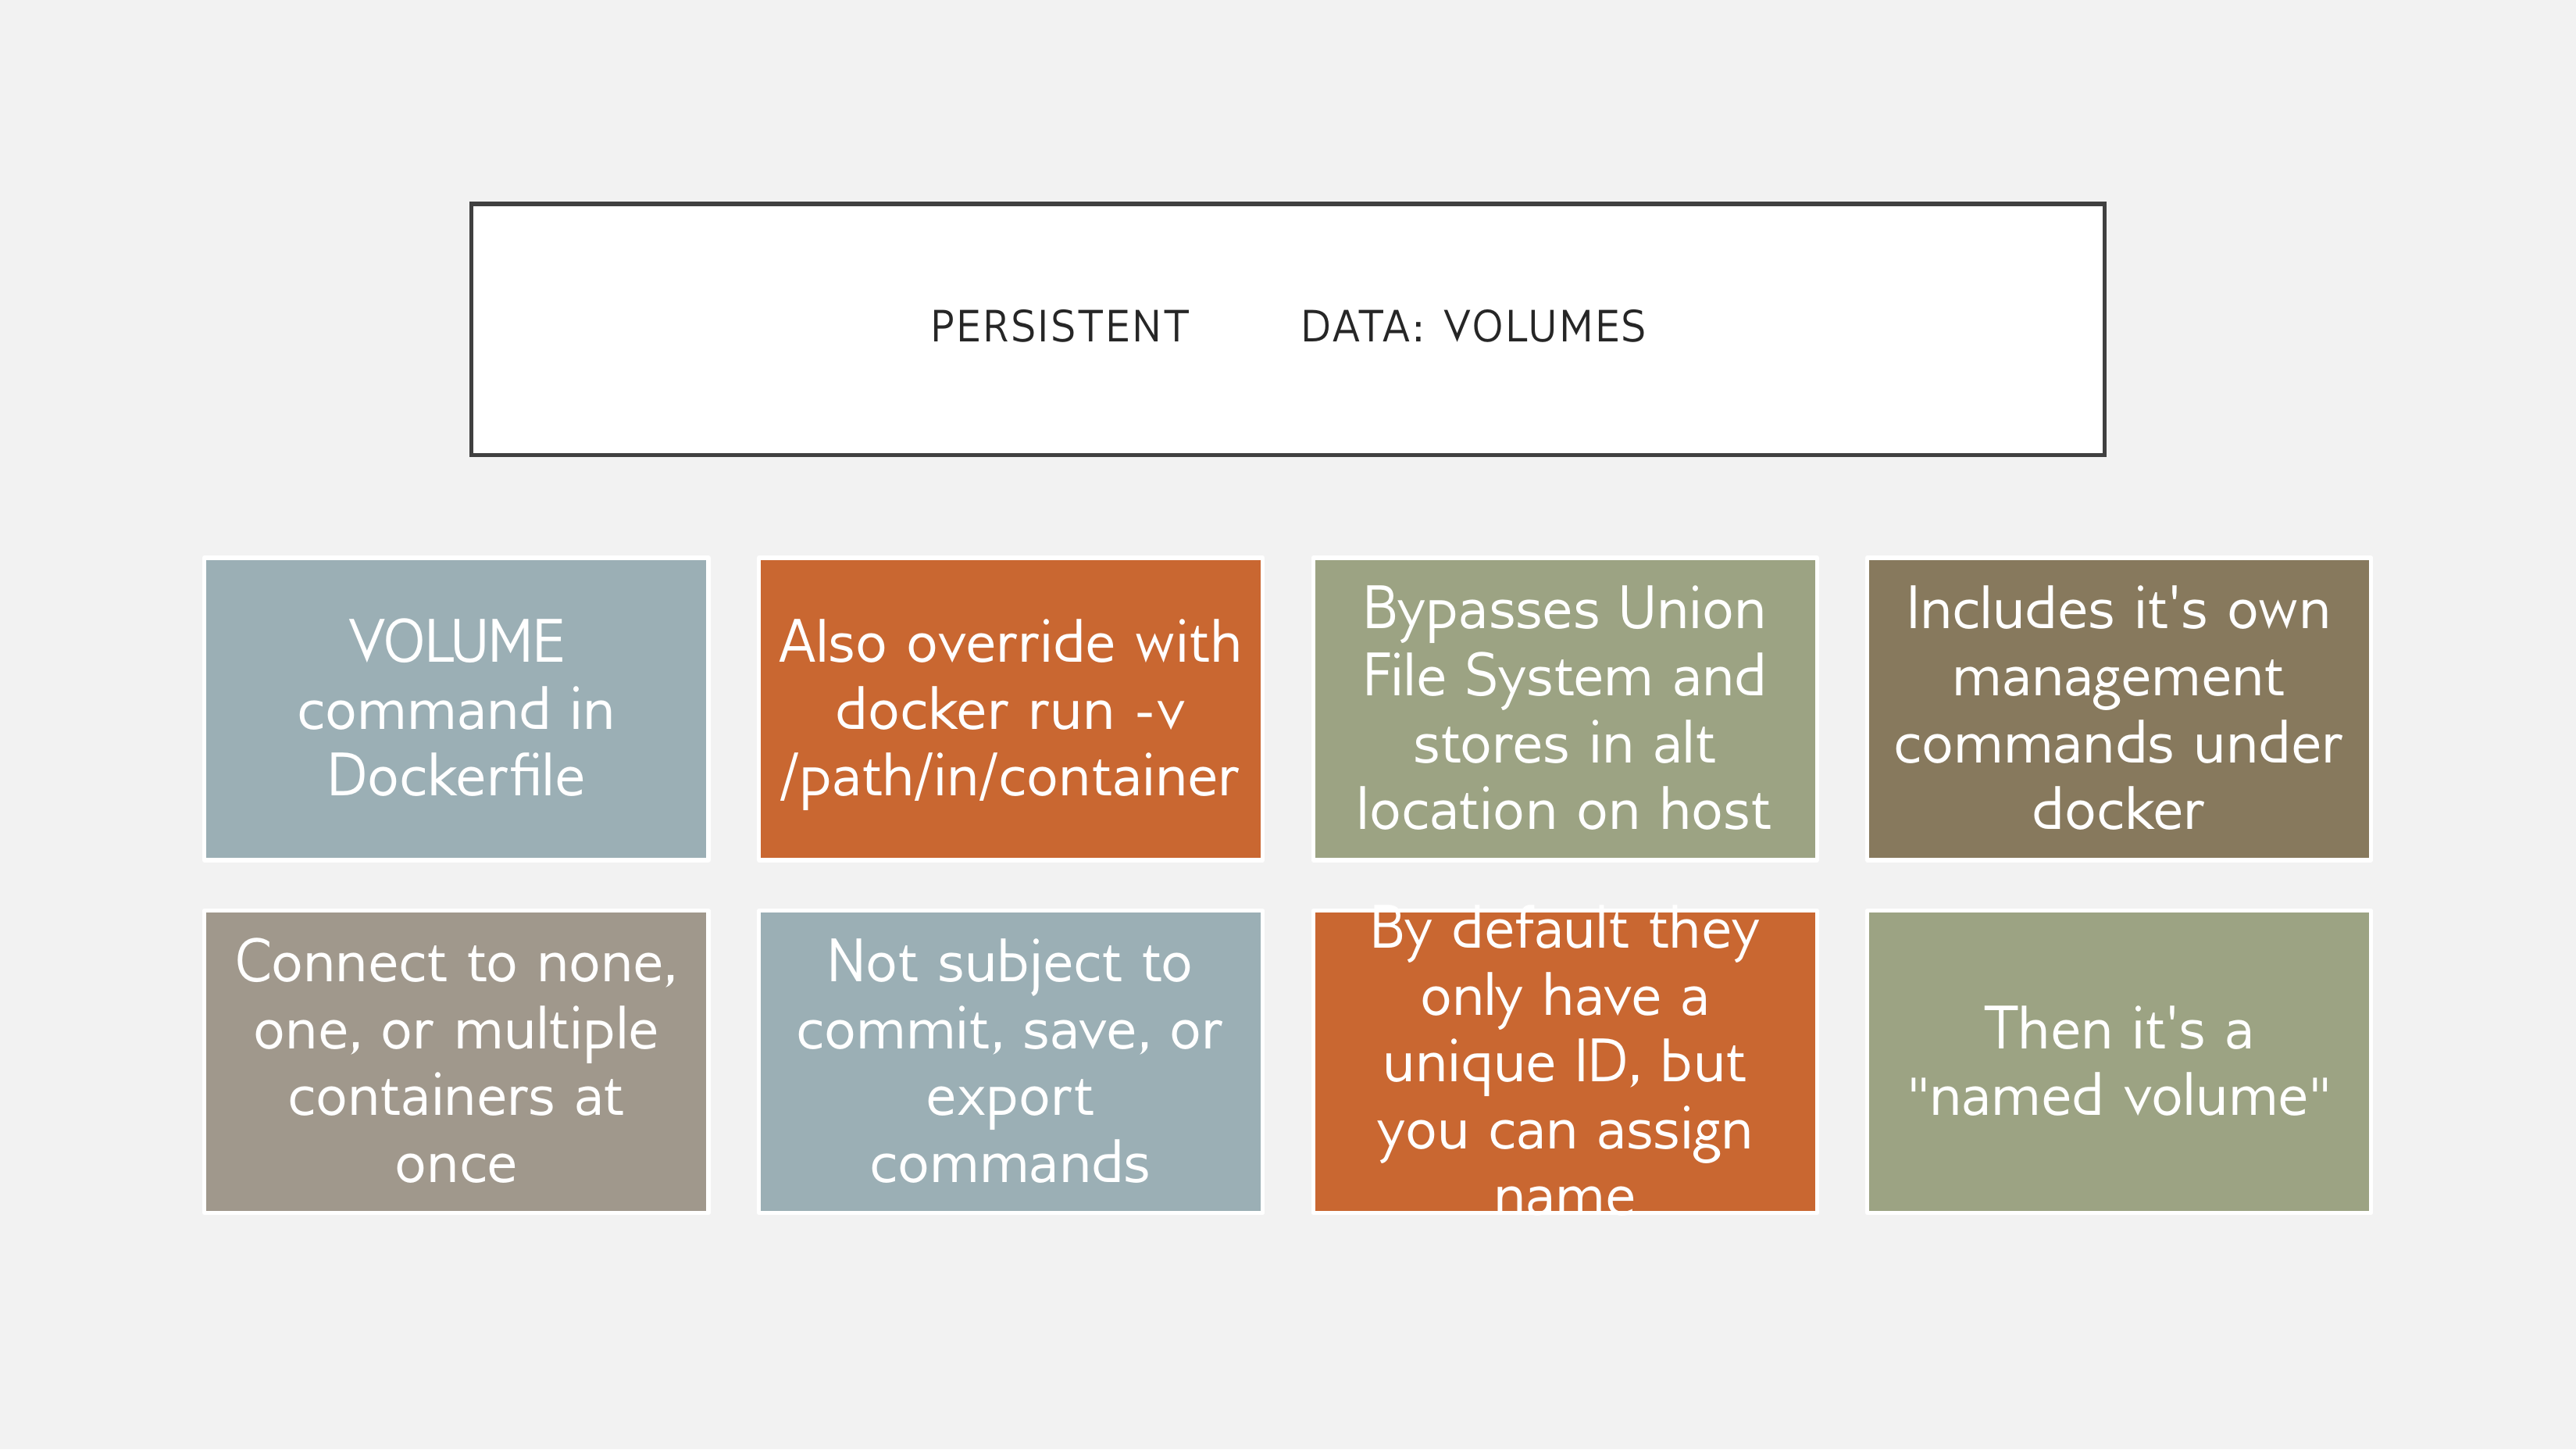

Persistent	Data: Volumes
VOLUME command in Dockerfile
Also override with docker run -v /path/in/container
Bypasses Union File System and stores in alt location on host
Includes it's own management commands under docker
Connect to none, one, or multiple containers at once
Not subject to commit, save, or export commands
By default they only have a unique ID, but you can assign name
Then it's a "named volume"